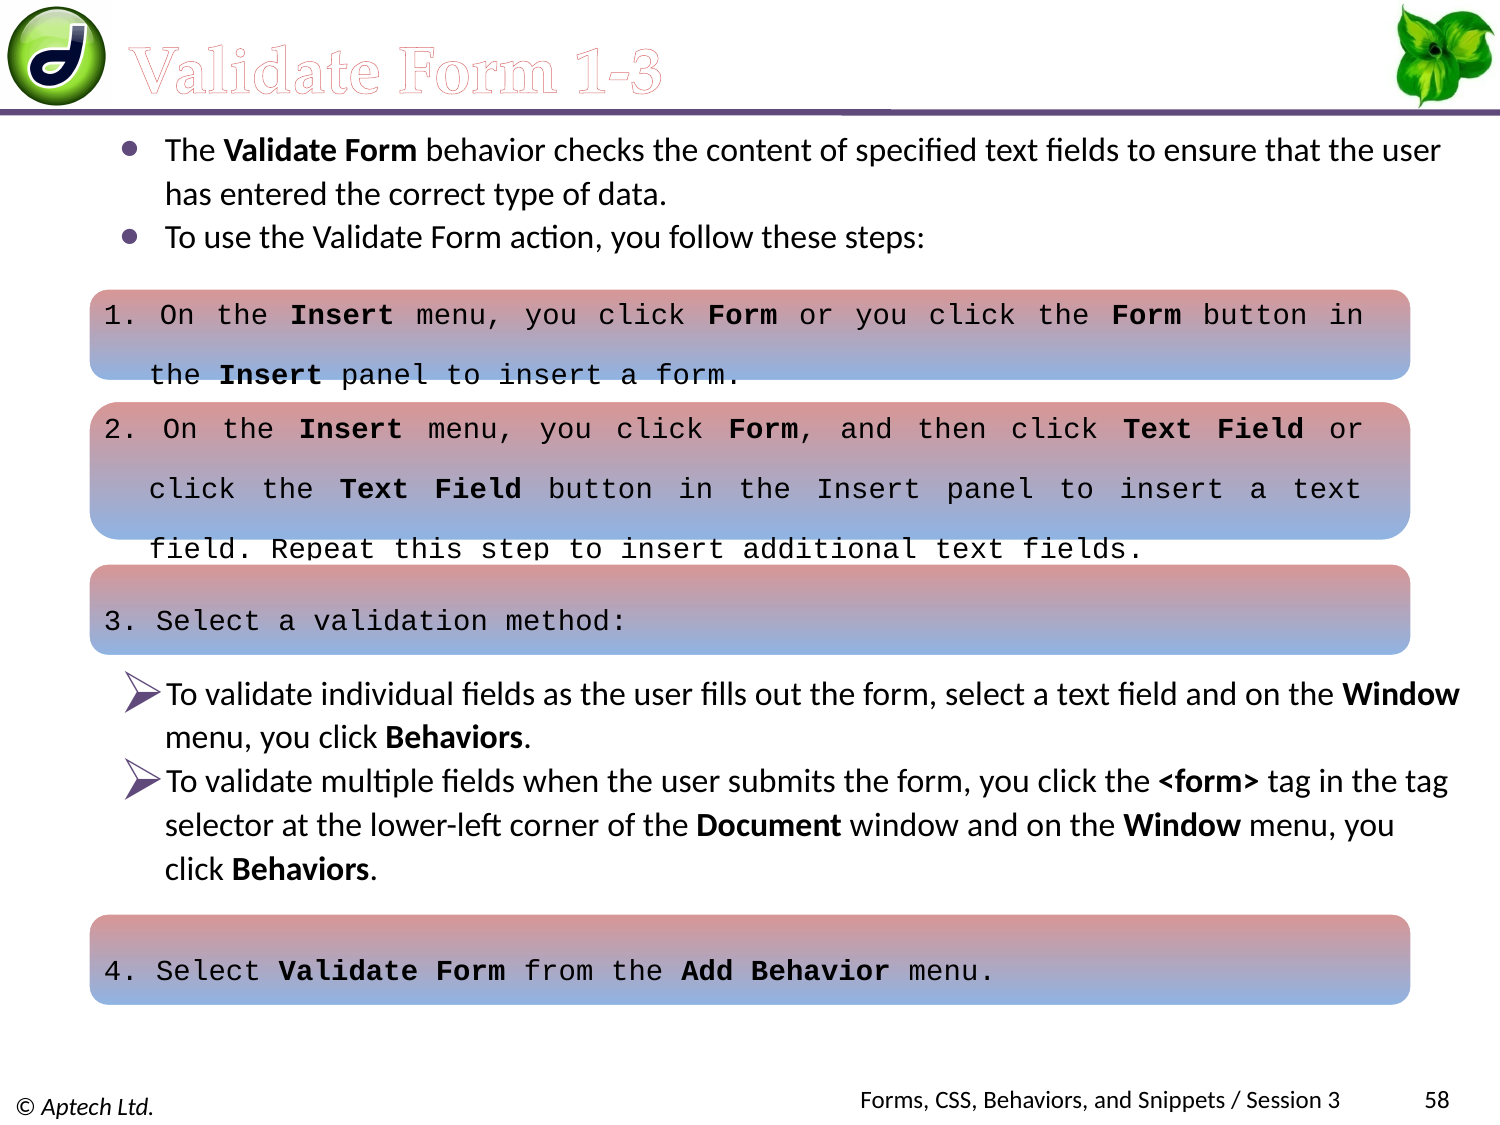

# Validate Form 1-3
The Validate Form behavior checks the content of specified text fields to ensure that the user has entered the correct type of data.
To use the Validate Form action, you follow these steps:

1. On the Insert menu, you click Form or you click the Form button in the Insert panel to insert a form.

2. On the Insert menu, you click Form, and then click Text Field or click the Text Field button in the Insert panel to insert a text field. Repeat this step to insert additional text fields.

3. Select a validation method:
To validate individual fields as the user fills out the form, select a text field and on the Window menu, you click Behaviors.
To validate multiple fields when the user submits the form, you click the <form> tag in the tag selector at the lower-left corner of the Document window and on the Window menu, you click Behaviors.

4. Select Validate Form from the Add Behavior menu.
Forms, CSS, Behaviors, and Snippets / Session 3
58